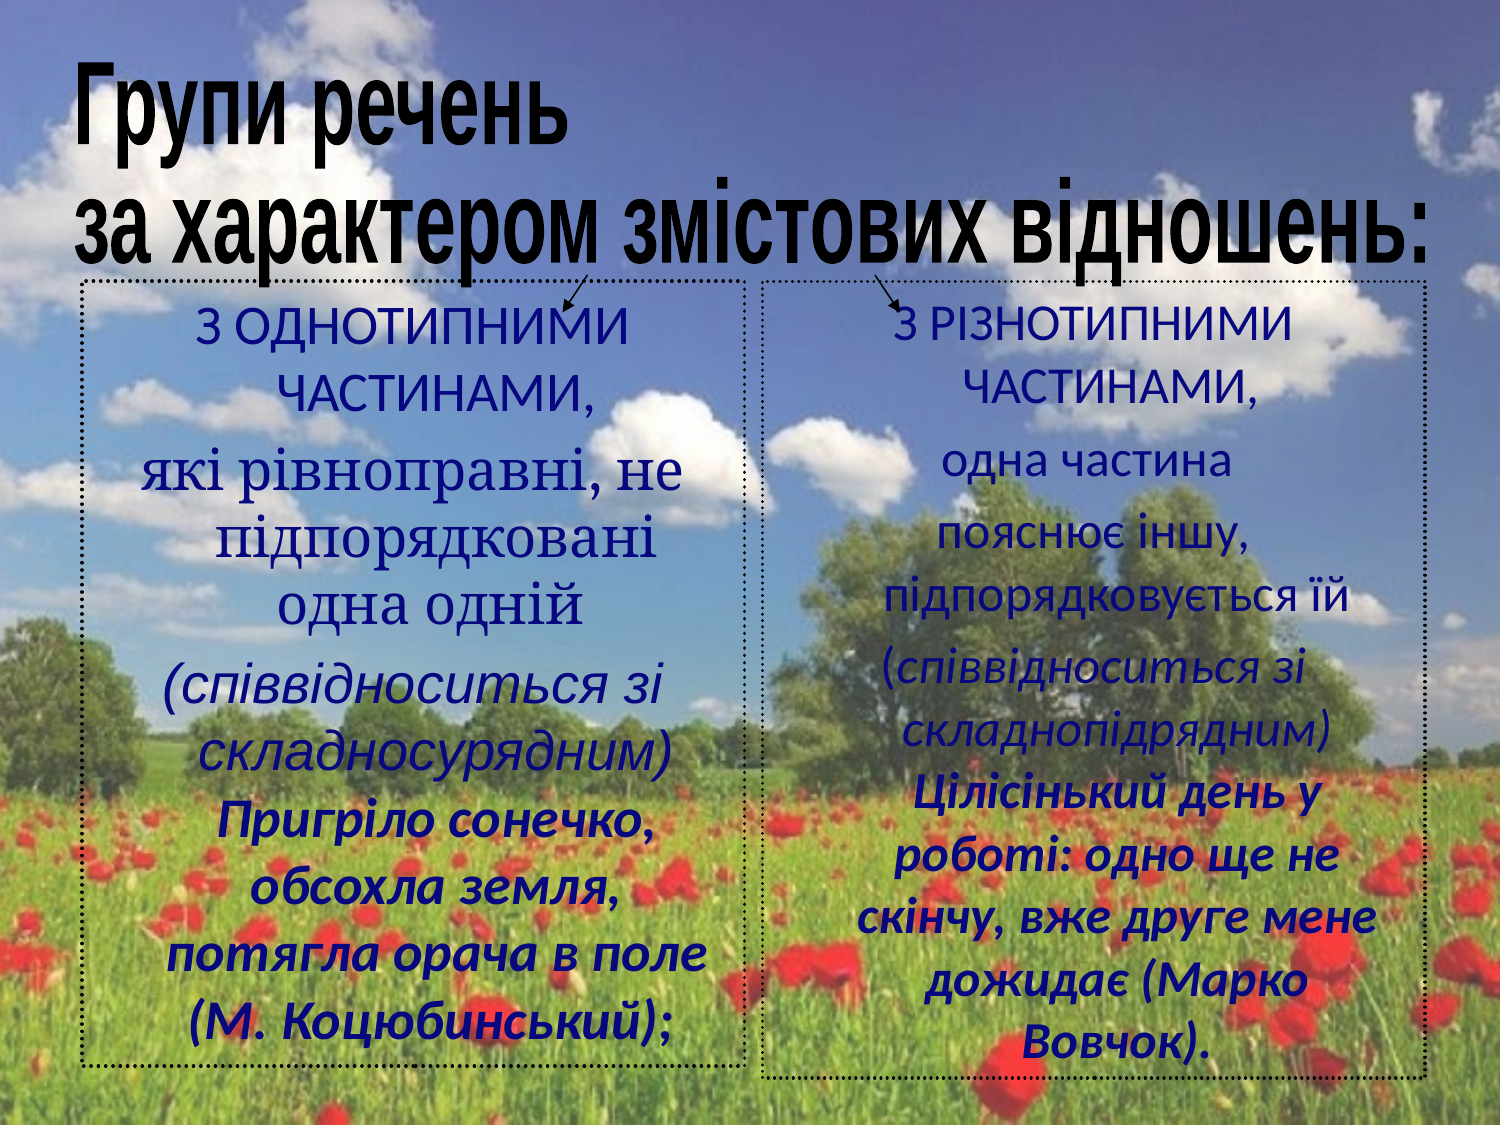

Групи речень
за характером змістових відношень:

З РІЗНОТИПНИМИ ЧАСТИНАМИ,
одна частина
пояснює іншу, підпорядковується їй
(співвідноситься зі складнопідрядним) Цілісінький день у роботі: одно ще не скінчу, вже друге мене дожидає (Марко Вовчок).

З ОДНОТИПНИМИ ЧАСТИНАМИ,
які рівноправні, не підпорядковані одна одній
(співвідноситься зі складносурядним) Пригріло сонечко, обсохла земля, потягла орача в поле (М. Коцюбинський);